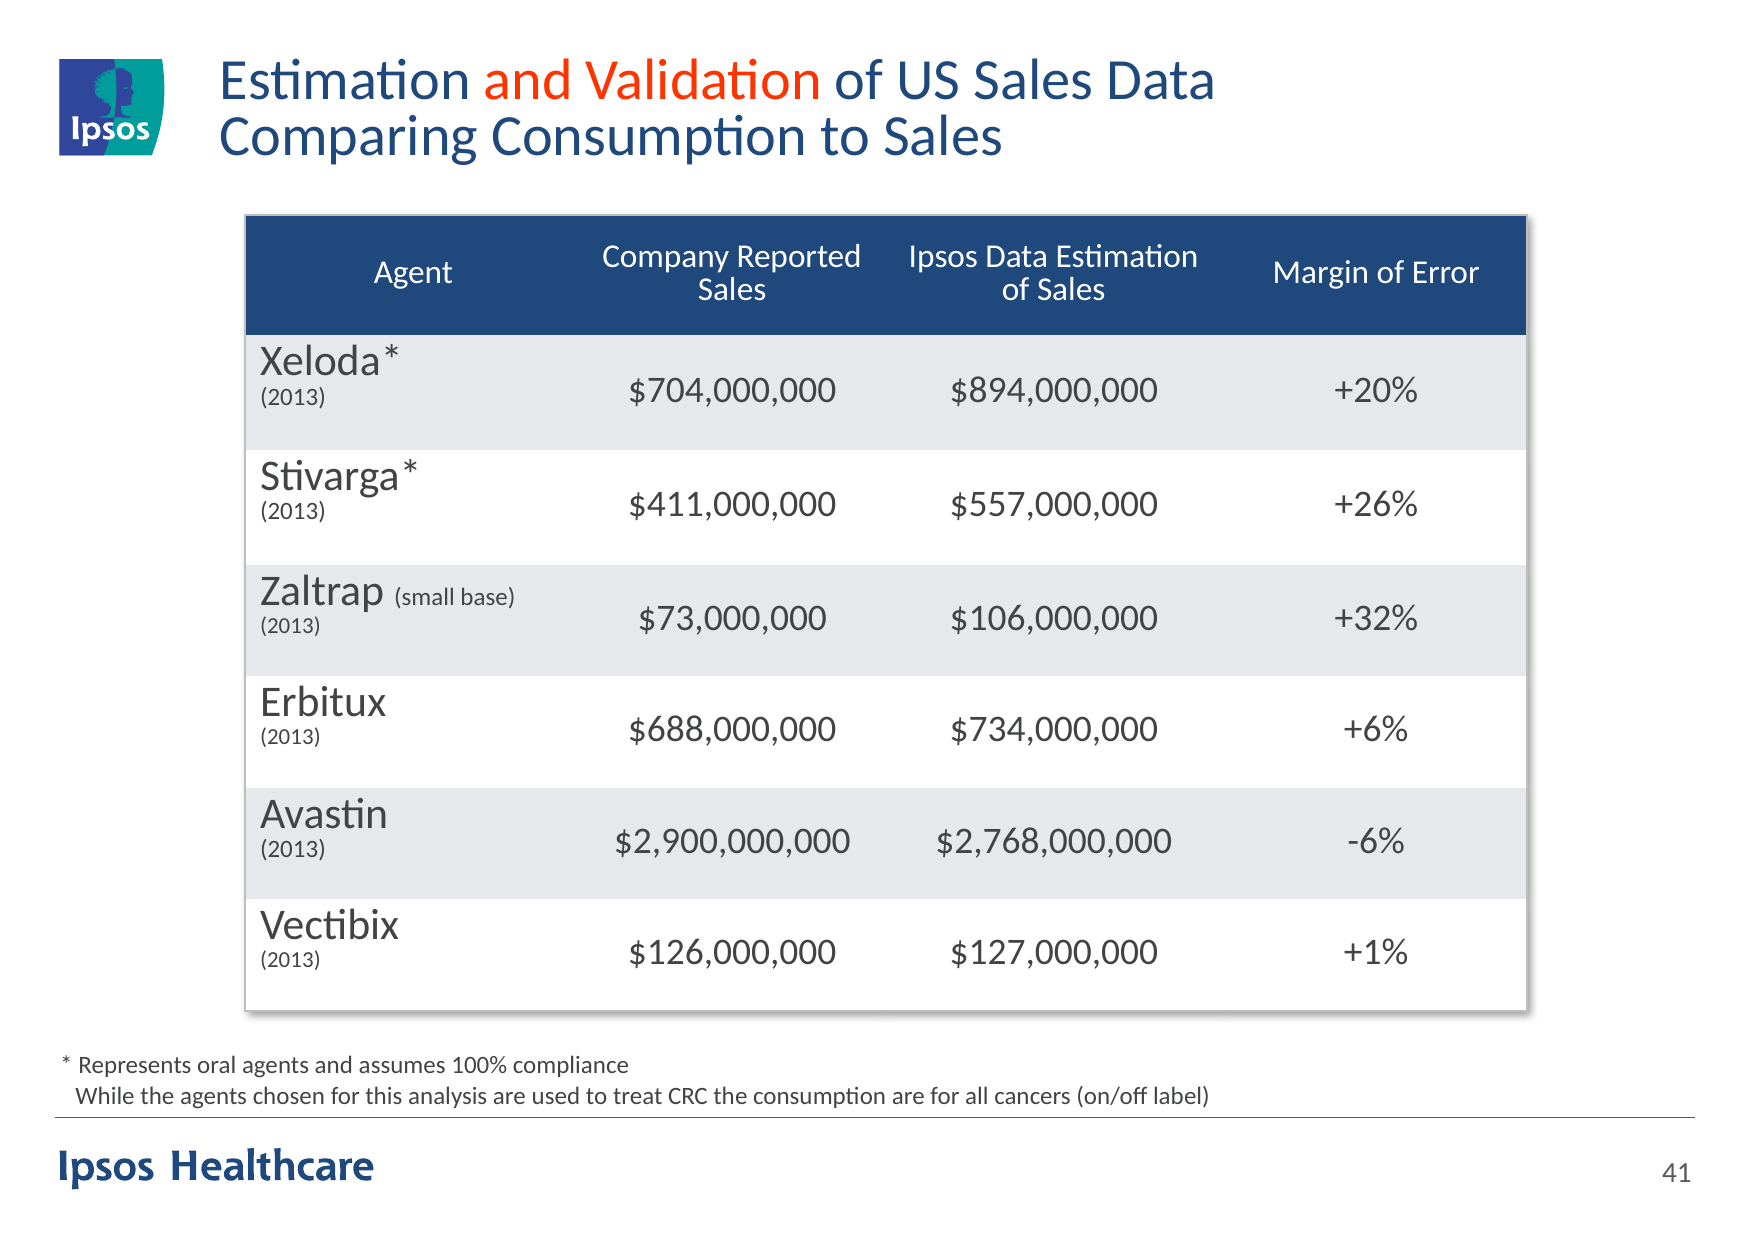

# Estimation and Validation of US Sales Data Comparing Consumption to Sales
| Agent | Company Reported Sales | Ipsos Data Estimation of Sales | Margin of Error |
| --- | --- | --- | --- |
| Xeloda\* (2013) | $704,000,000 | $894,000,000 | +20% |
| Stivarga\* (2013) | $411,000,000 | $557,000,000 | +26% |
| Zaltrap (small base) (2013) | $73,000,000 | $106,000,000 | +32% |
| Erbitux (2013) | $688,000,000 | $734,000,000 | +6% |
| Avastin (2013) | $2,900,000,000 | $2,768,000,000 | -6% |
| Vectibix (2013) | $126,000,000 | $127,000,000 | +1% |
* Represents oral agents and assumes 100% compliance
While the agents chosen for this analysis are used to treat CRC the consumption are for all cancers (on/off label)
41